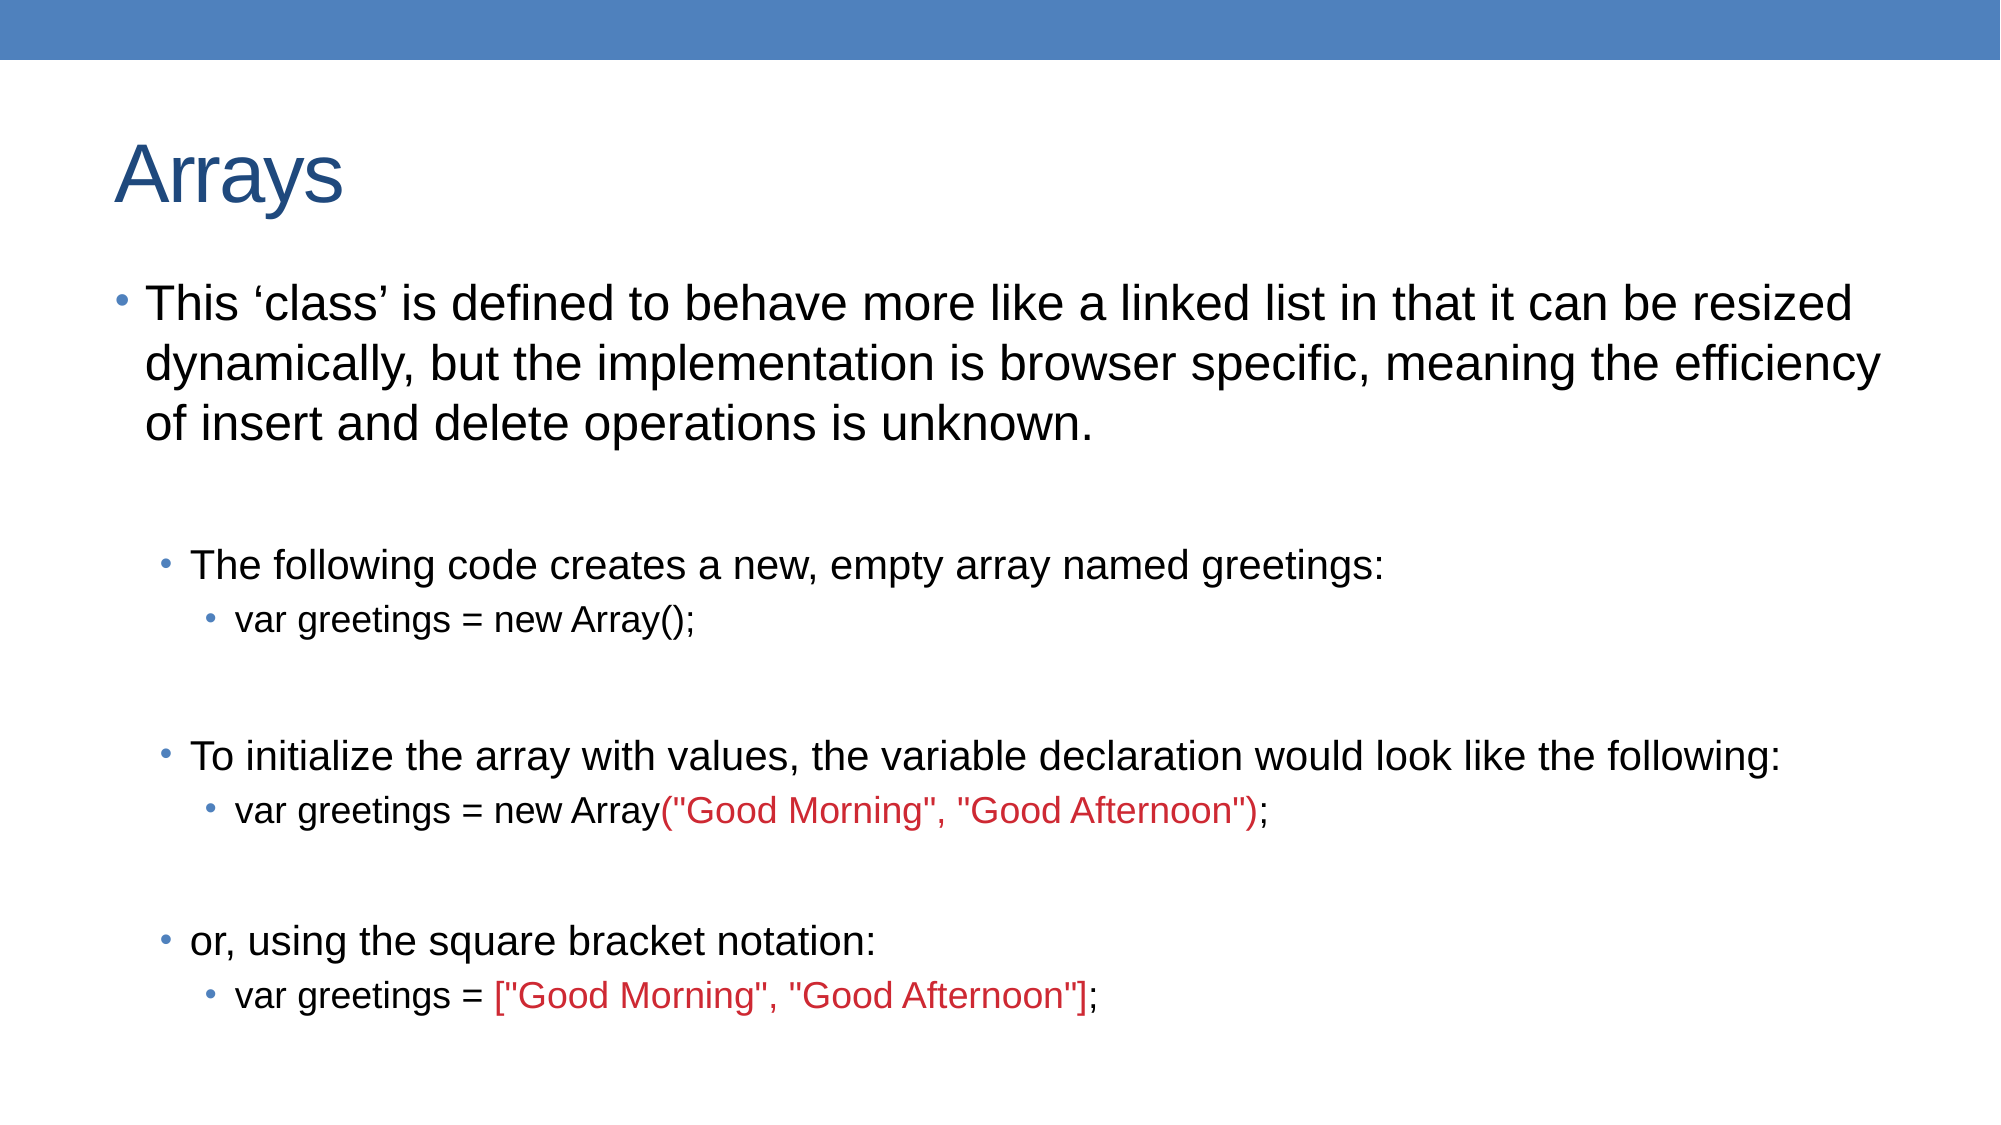

# Arrays
This ‘class’ is defined to behave more like a linked list in that it can be resized dynamically, but the implementation is browser specific, meaning the efficiency of insert and delete operations is unknown.

The following code creates a new, empty array named greetings:
var greetings = new Array();

To initialize the array with values, the variable declaration would look like the following:
var greetings = new Array("Good Morning", "Good Afternoon");

or, using the square bracket notation:
var greetings = ["Good Morning", "Good Afternoon"];